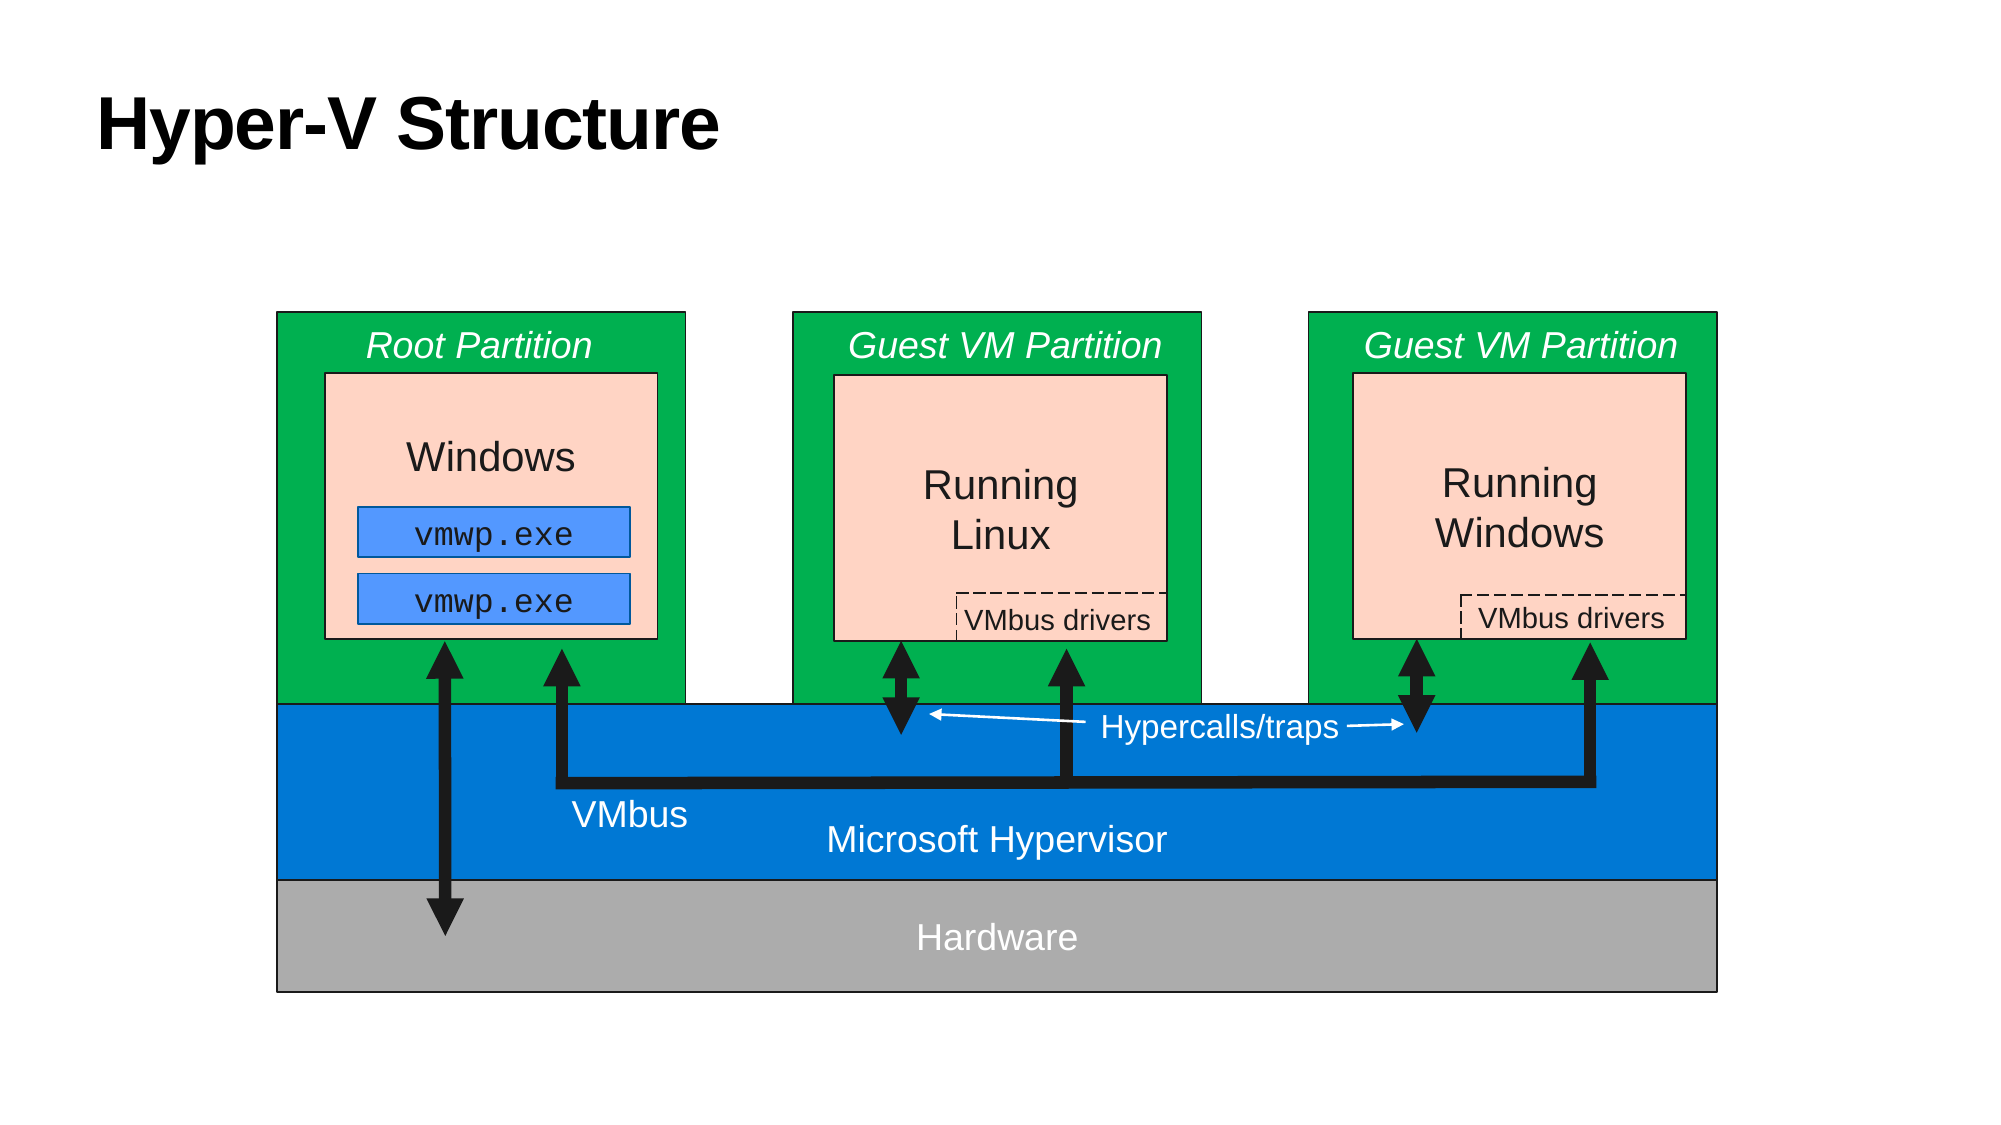

# Hyper-V Structure

Root Partition
Guest VM Partition
Guest VM Partition
Running
Windows

Windows
Running
Linux
vmwp.exe
vmwp.exe
VMbus drivers
VMbus drivers

Microsoft Hypervisor
Hypercalls/traps
VMbus
Hardware